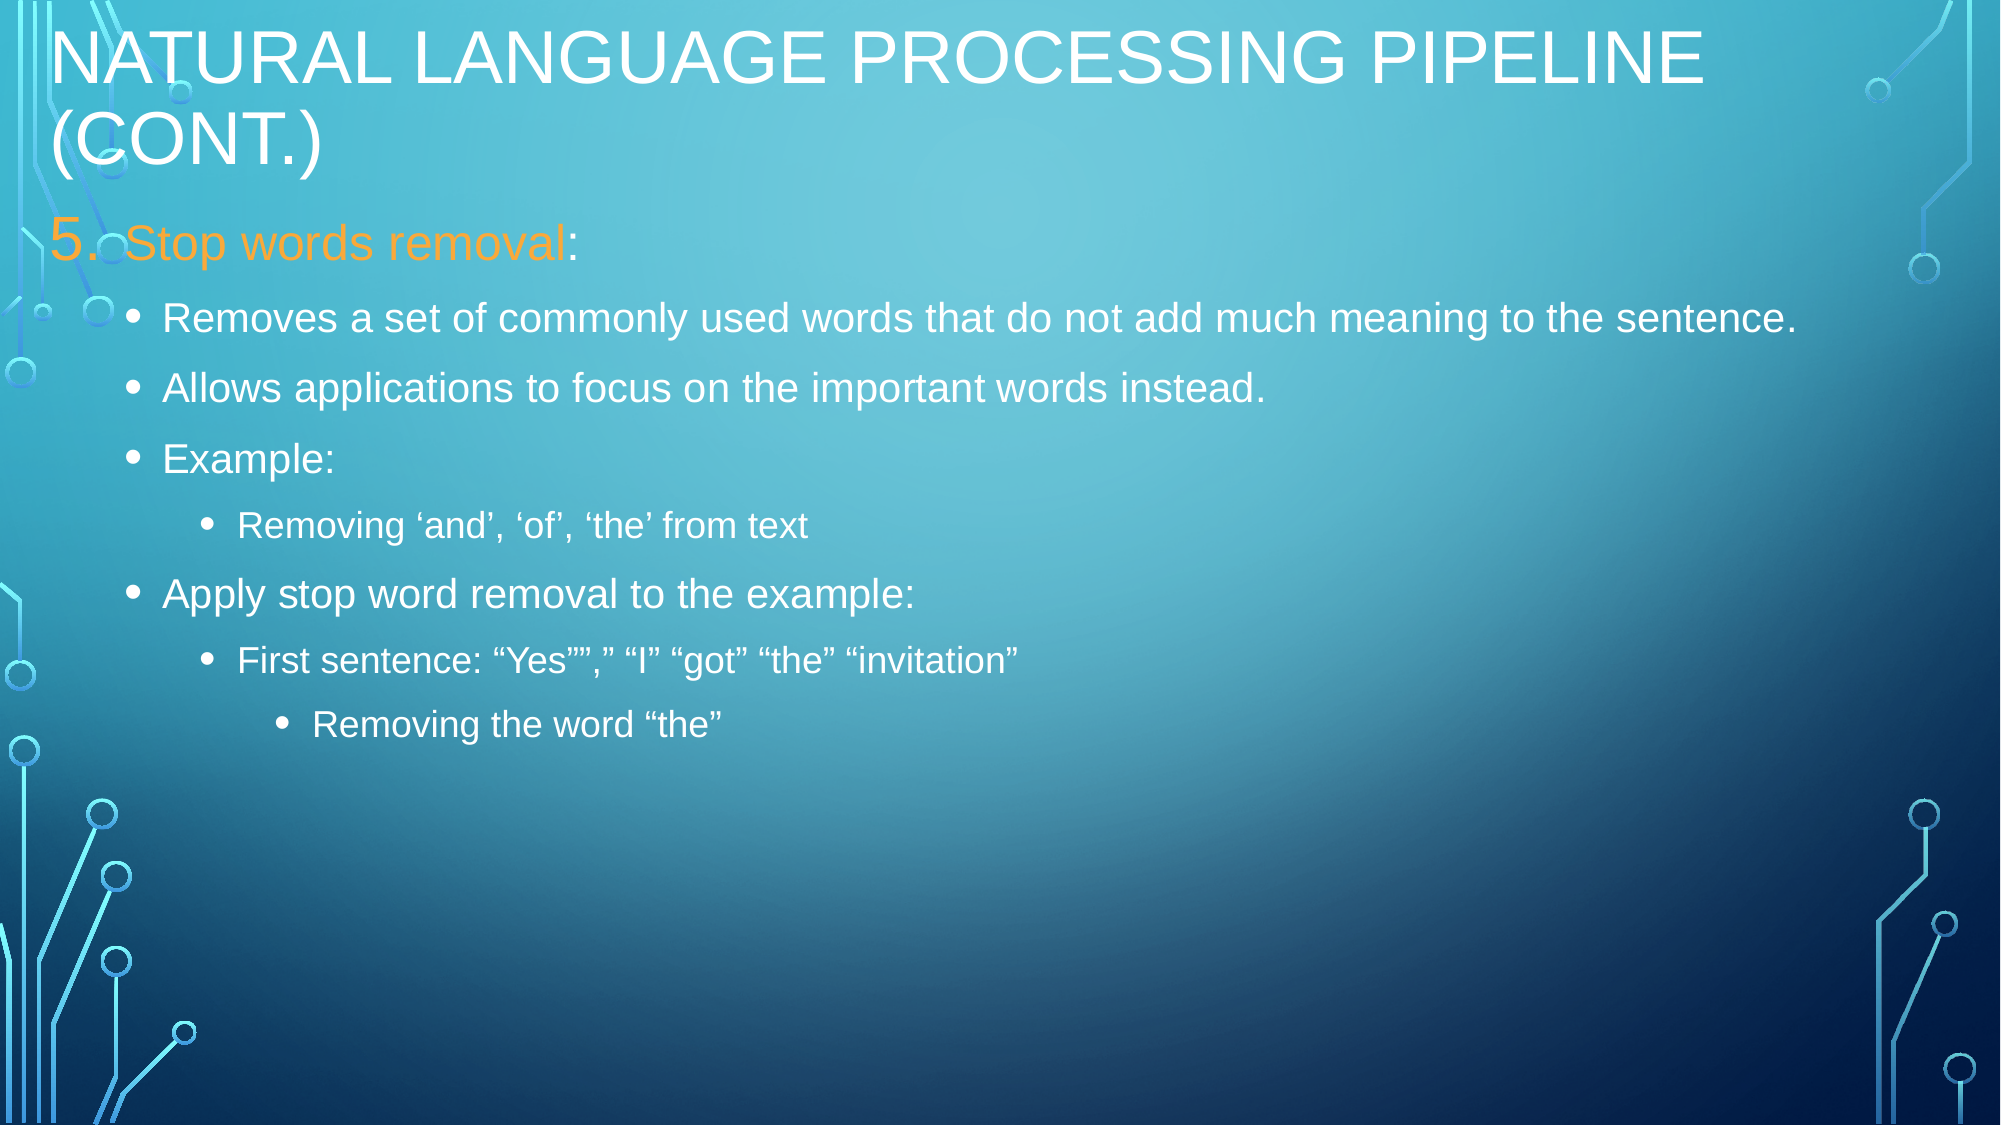

# Natural language processing pipeline (cont.)
Stop words removal:
Removes a set of commonly used words that do not add much meaning to the sentence.
Allows applications to focus on the important words instead.
Example:
Removing ‘and’, ‘of’, ‘the’ from text
Apply stop word removal to the example:
First sentence: “Yes””,” “I” “got” “the” “invitation”
Removing the word “the”